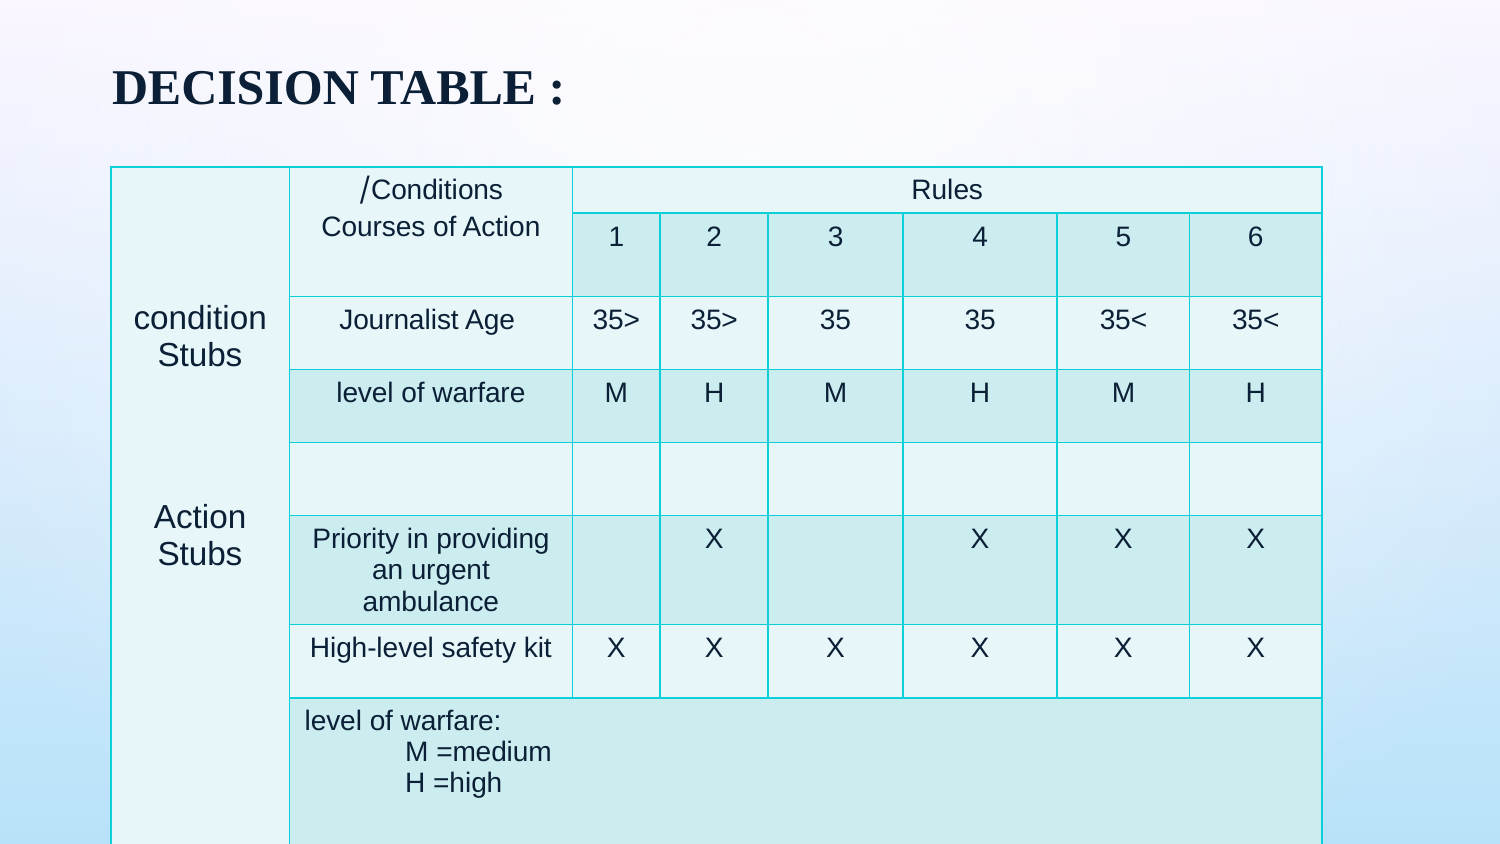

# decision table :
| condition Stubs Action Stubs | Conditions/ Courses of Action | Rules |  |  |  |  |  |
| --- | --- | --- | --- | --- | --- | --- | --- |
|  |  | 1 | 2 | 3 | 4 | 5 | 6 |
|  | Journalist Age | 35> | 35> | 35 | 35 | 35< | 35< |
|  | level of warfare | M | H | M | H | M | H |
|  |  |  |  |  |  |  |  |
|  | Priority in providing an urgent ambulance |  | X |  | X | X | X |
|  | High-level safety kit | X | X | X | X | X | X |
|  | level of warfare: M =medium H =high |  |  |  |  |  |  |